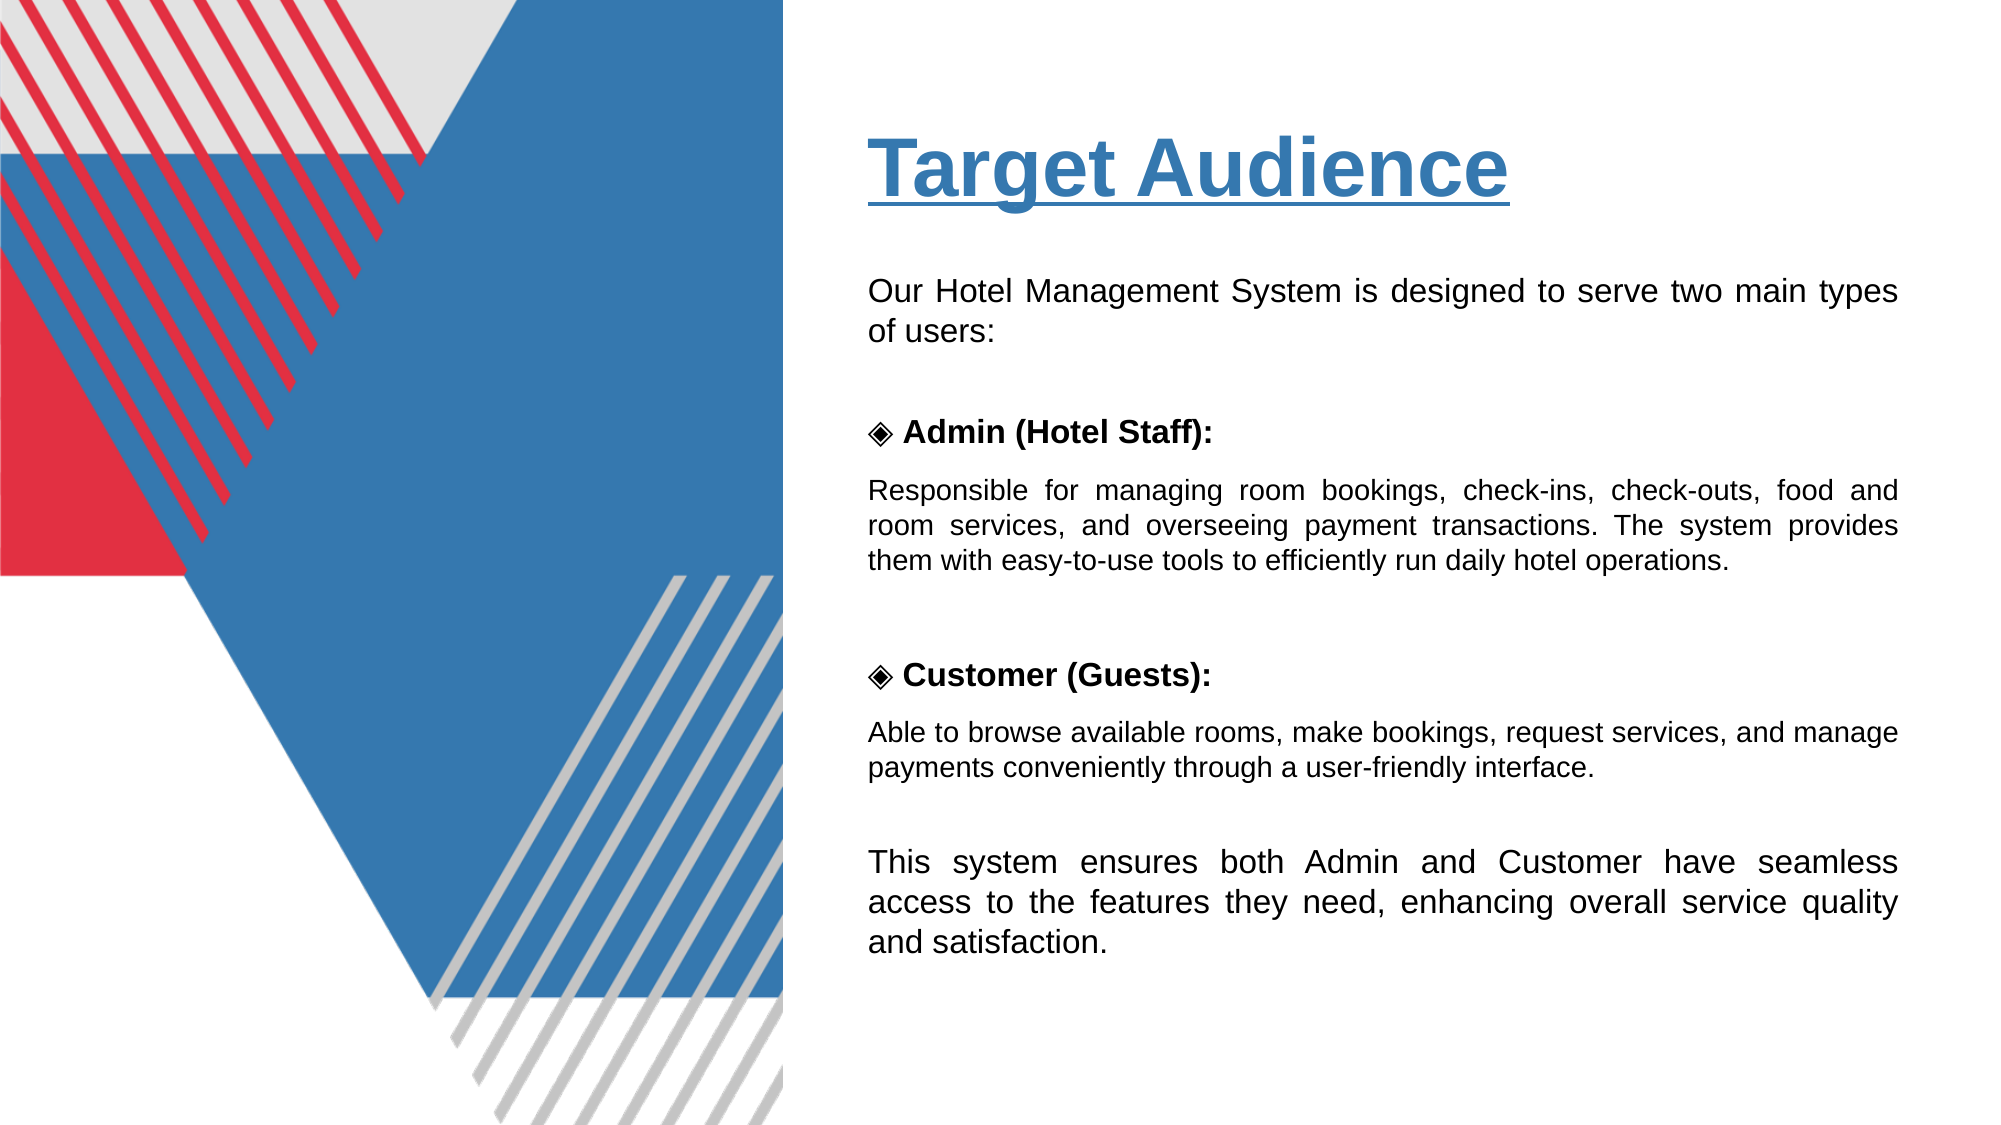

# Target Audience
Our Hotel Management System is designed to serve two main types of users:

◈ Admin (Hotel Staff):
Responsible for managing room bookings, check-ins, check-outs, food and room services, and overseeing payment transactions. The system provides them with easy-to-use tools to efficiently run daily hotel operations.

◈ Customer (Guests):
Able to browse available rooms, make bookings, request services, and manage payments conveniently through a user-friendly interface.

This system ensures both Admin and Customer have seamless access to the features they need, enhancing overall service quality and satisfaction.